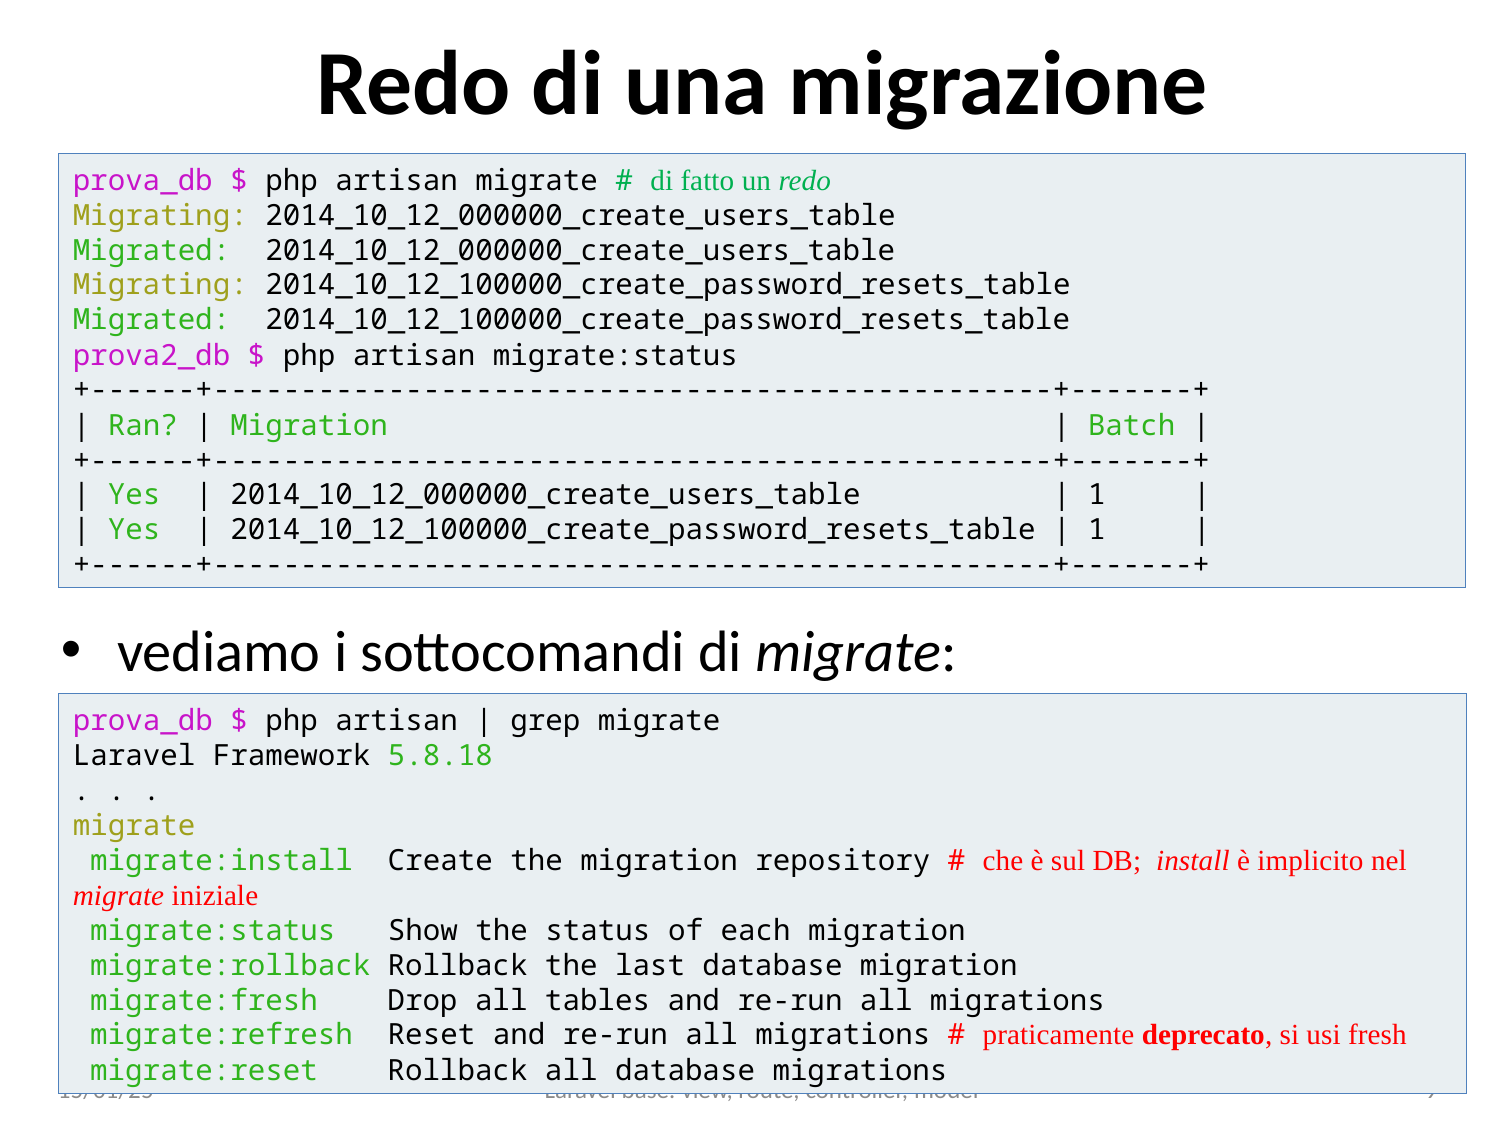

# Redo di una migrazione
prova_db $ php artisan migrate # di fatto un redo
Migrating: 2014_10_12_000000_create_users_table
Migrated:  2014_10_12_000000_create_users_table
Migrating: 2014_10_12_100000_create_password_resets_table
Migrated:  2014_10_12_100000_create_password_resets_table
prova2_db $ php artisan migrate:status
+------+------------------------------------------------+-------+
| Ran? | Migration                                      | Batch |
+------+------------------------------------------------+-------+
| Yes  | 2014_10_12_000000_create_users_table           | 1     |
| Yes  | 2014_10_12_100000_create_password_resets_table | 1     |
+------+------------------------------------------------+-------+
vediamo i sottocomandi di migrate:

prova_db $ php artisan | grep migrate
Laravel Framework 5.8.18
. . .
migrate
 migrate:install  Create the migration repository # che è sul DB;  install è implicito nel migrate iniziale
 migrate:status   Show the status of each migration
 migrate:rollback Rollback the last database migration
 migrate:fresh    Drop all tables and re-run all migrations
 migrate:refresh  Reset and re-run all migrations # praticamente deprecato, si usi fresh
 migrate:reset    Rollback all database migrations
15/01/25
Laravel base: view, route, controller, model
9